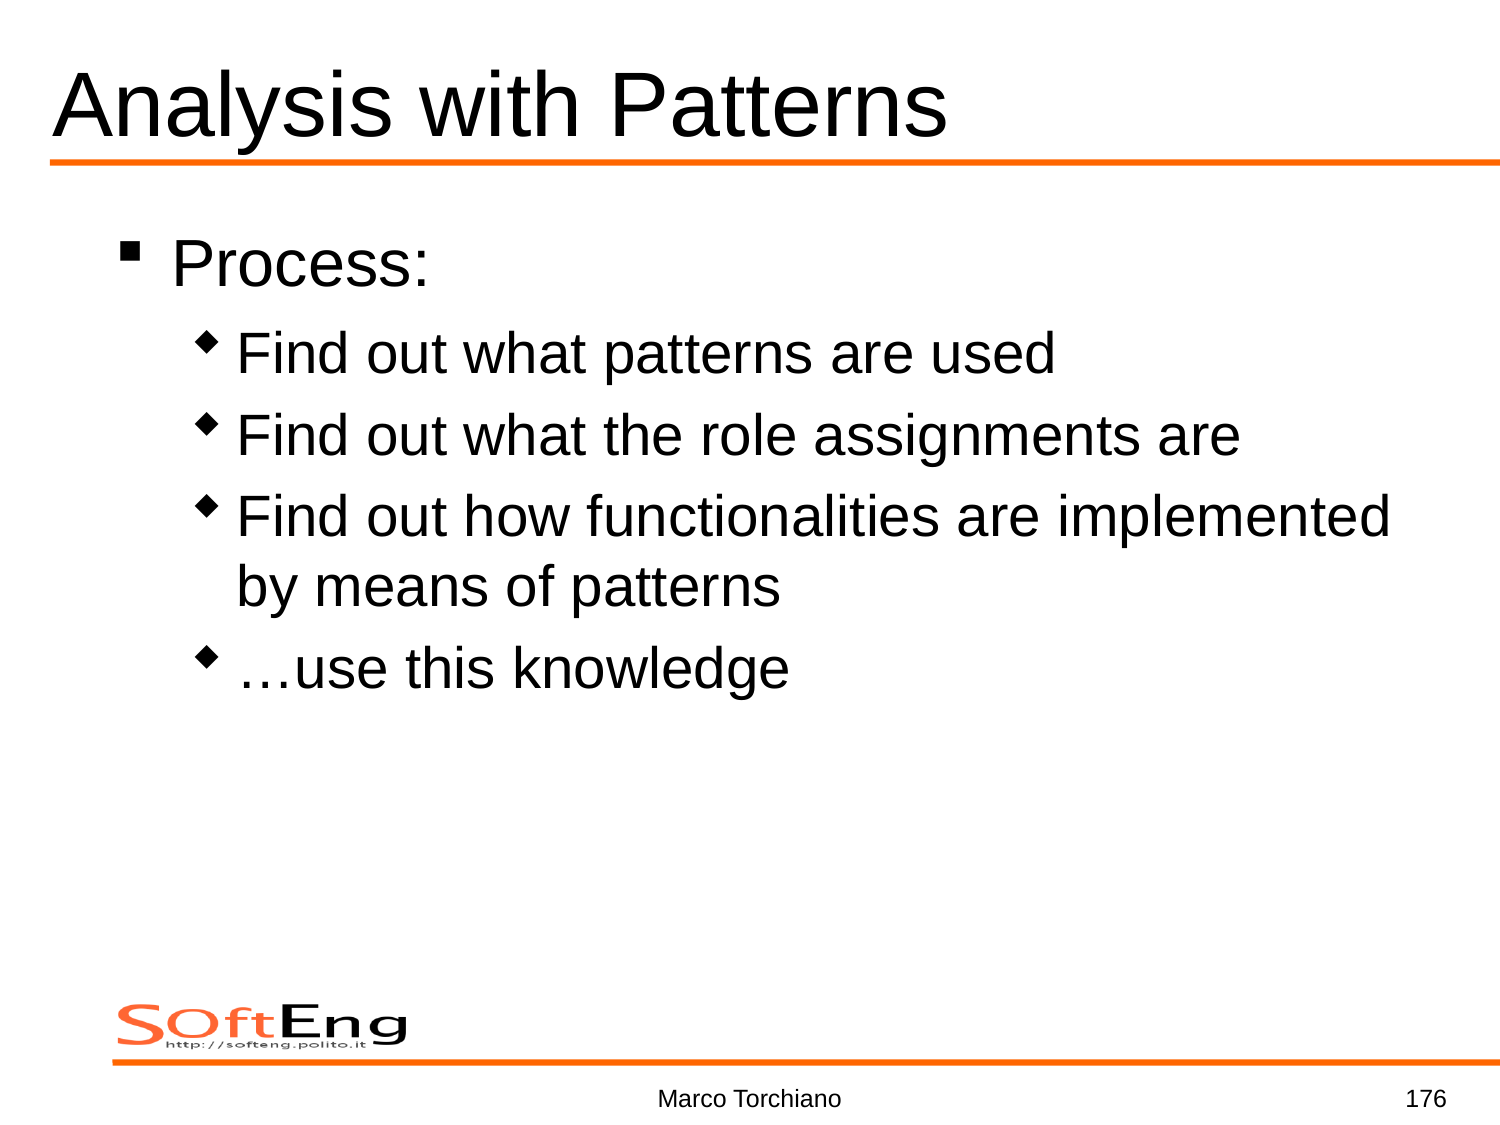

Analysis with Patterns
Process:
Find out what patterns are used
Find out what the role assignments are
Find out how functionalities are implemented by means of patterns
…use this knowledge
Marco Torchiano
176